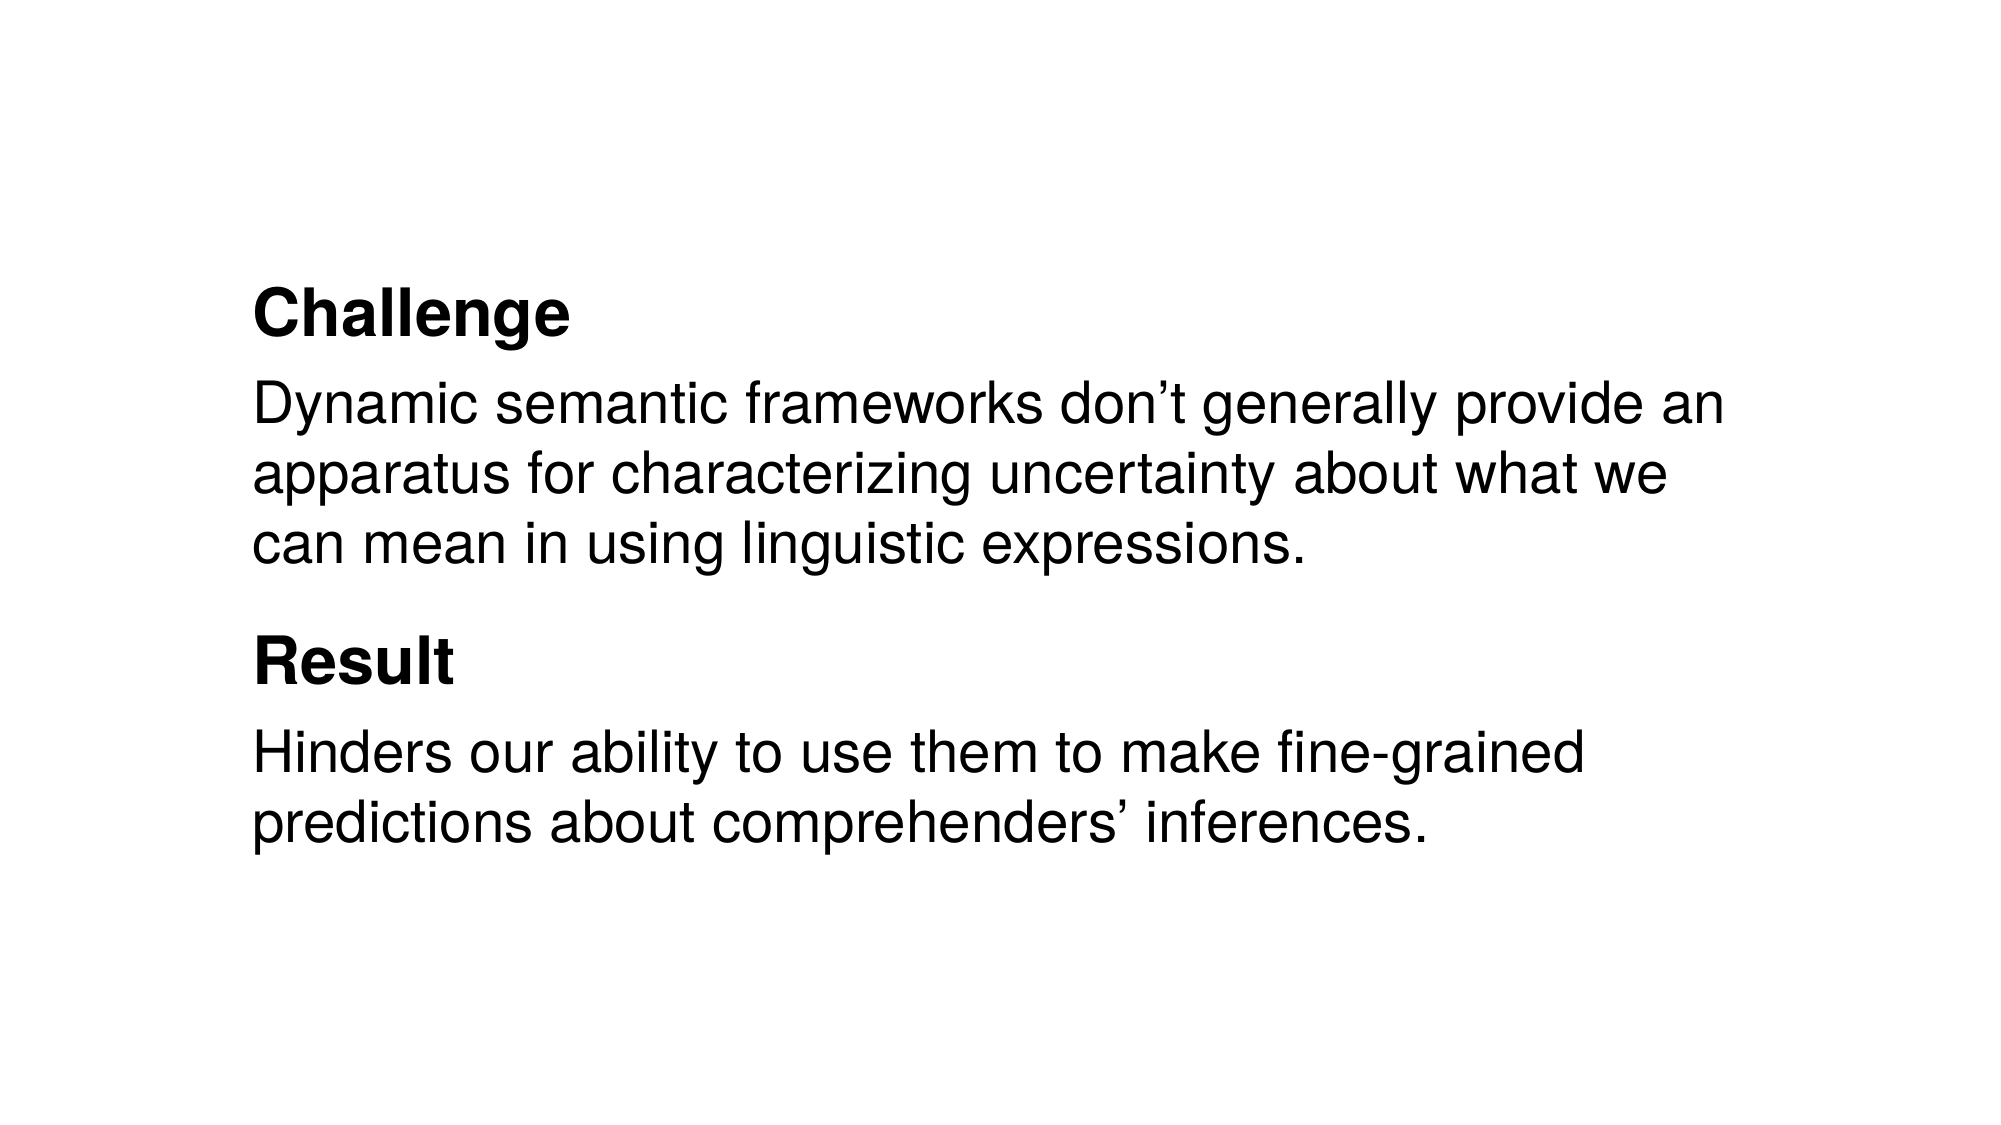

Challenge
Dynamic semantic frameworks don’t generally provide an apparatus for characterizing uncertainty about what we can mean in using linguistic expressions.
Result
Hinders our ability to use them to make fine-grained predictions about comprehenders’ inferences.